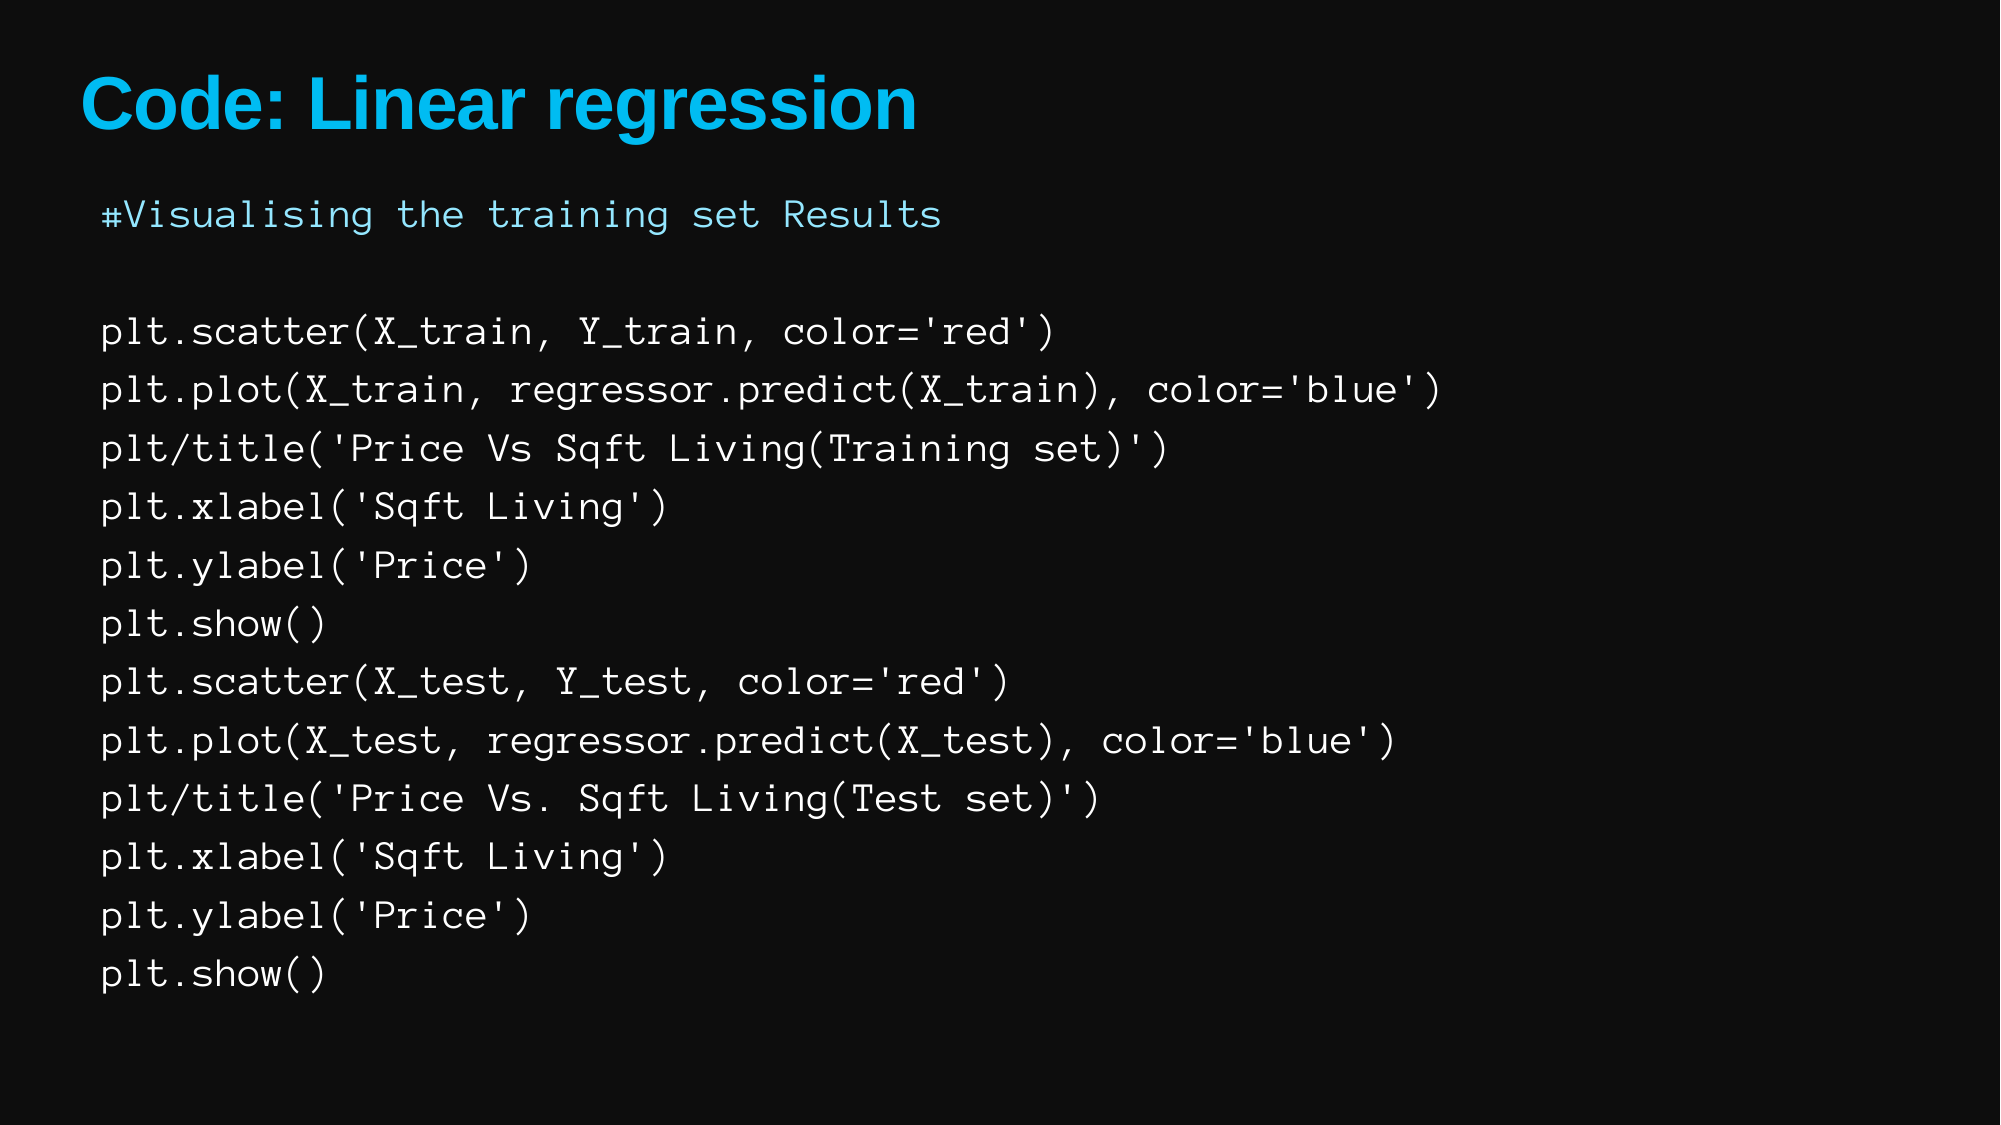

# Code: Linear regression

#Visualising the training set Results

plt.scatter(X_train, Y_train, color='red')
plt.plot(X_train, regressor.predict(X_train), color='blue')
plt/title('Price Vs Sqft Living(Training set)')
plt.xlabel('Sqft Living')
plt.ylabel('Price')
plt.show()
plt.scatter(X_test, Y_test, color='red')
plt.plot(X_test, regressor.predict(X_test), color='blue')
plt/title('Price Vs. Sqft Living(Test set)')
plt.xlabel('Sqft Living')
plt.ylabel('Price')
plt.show()